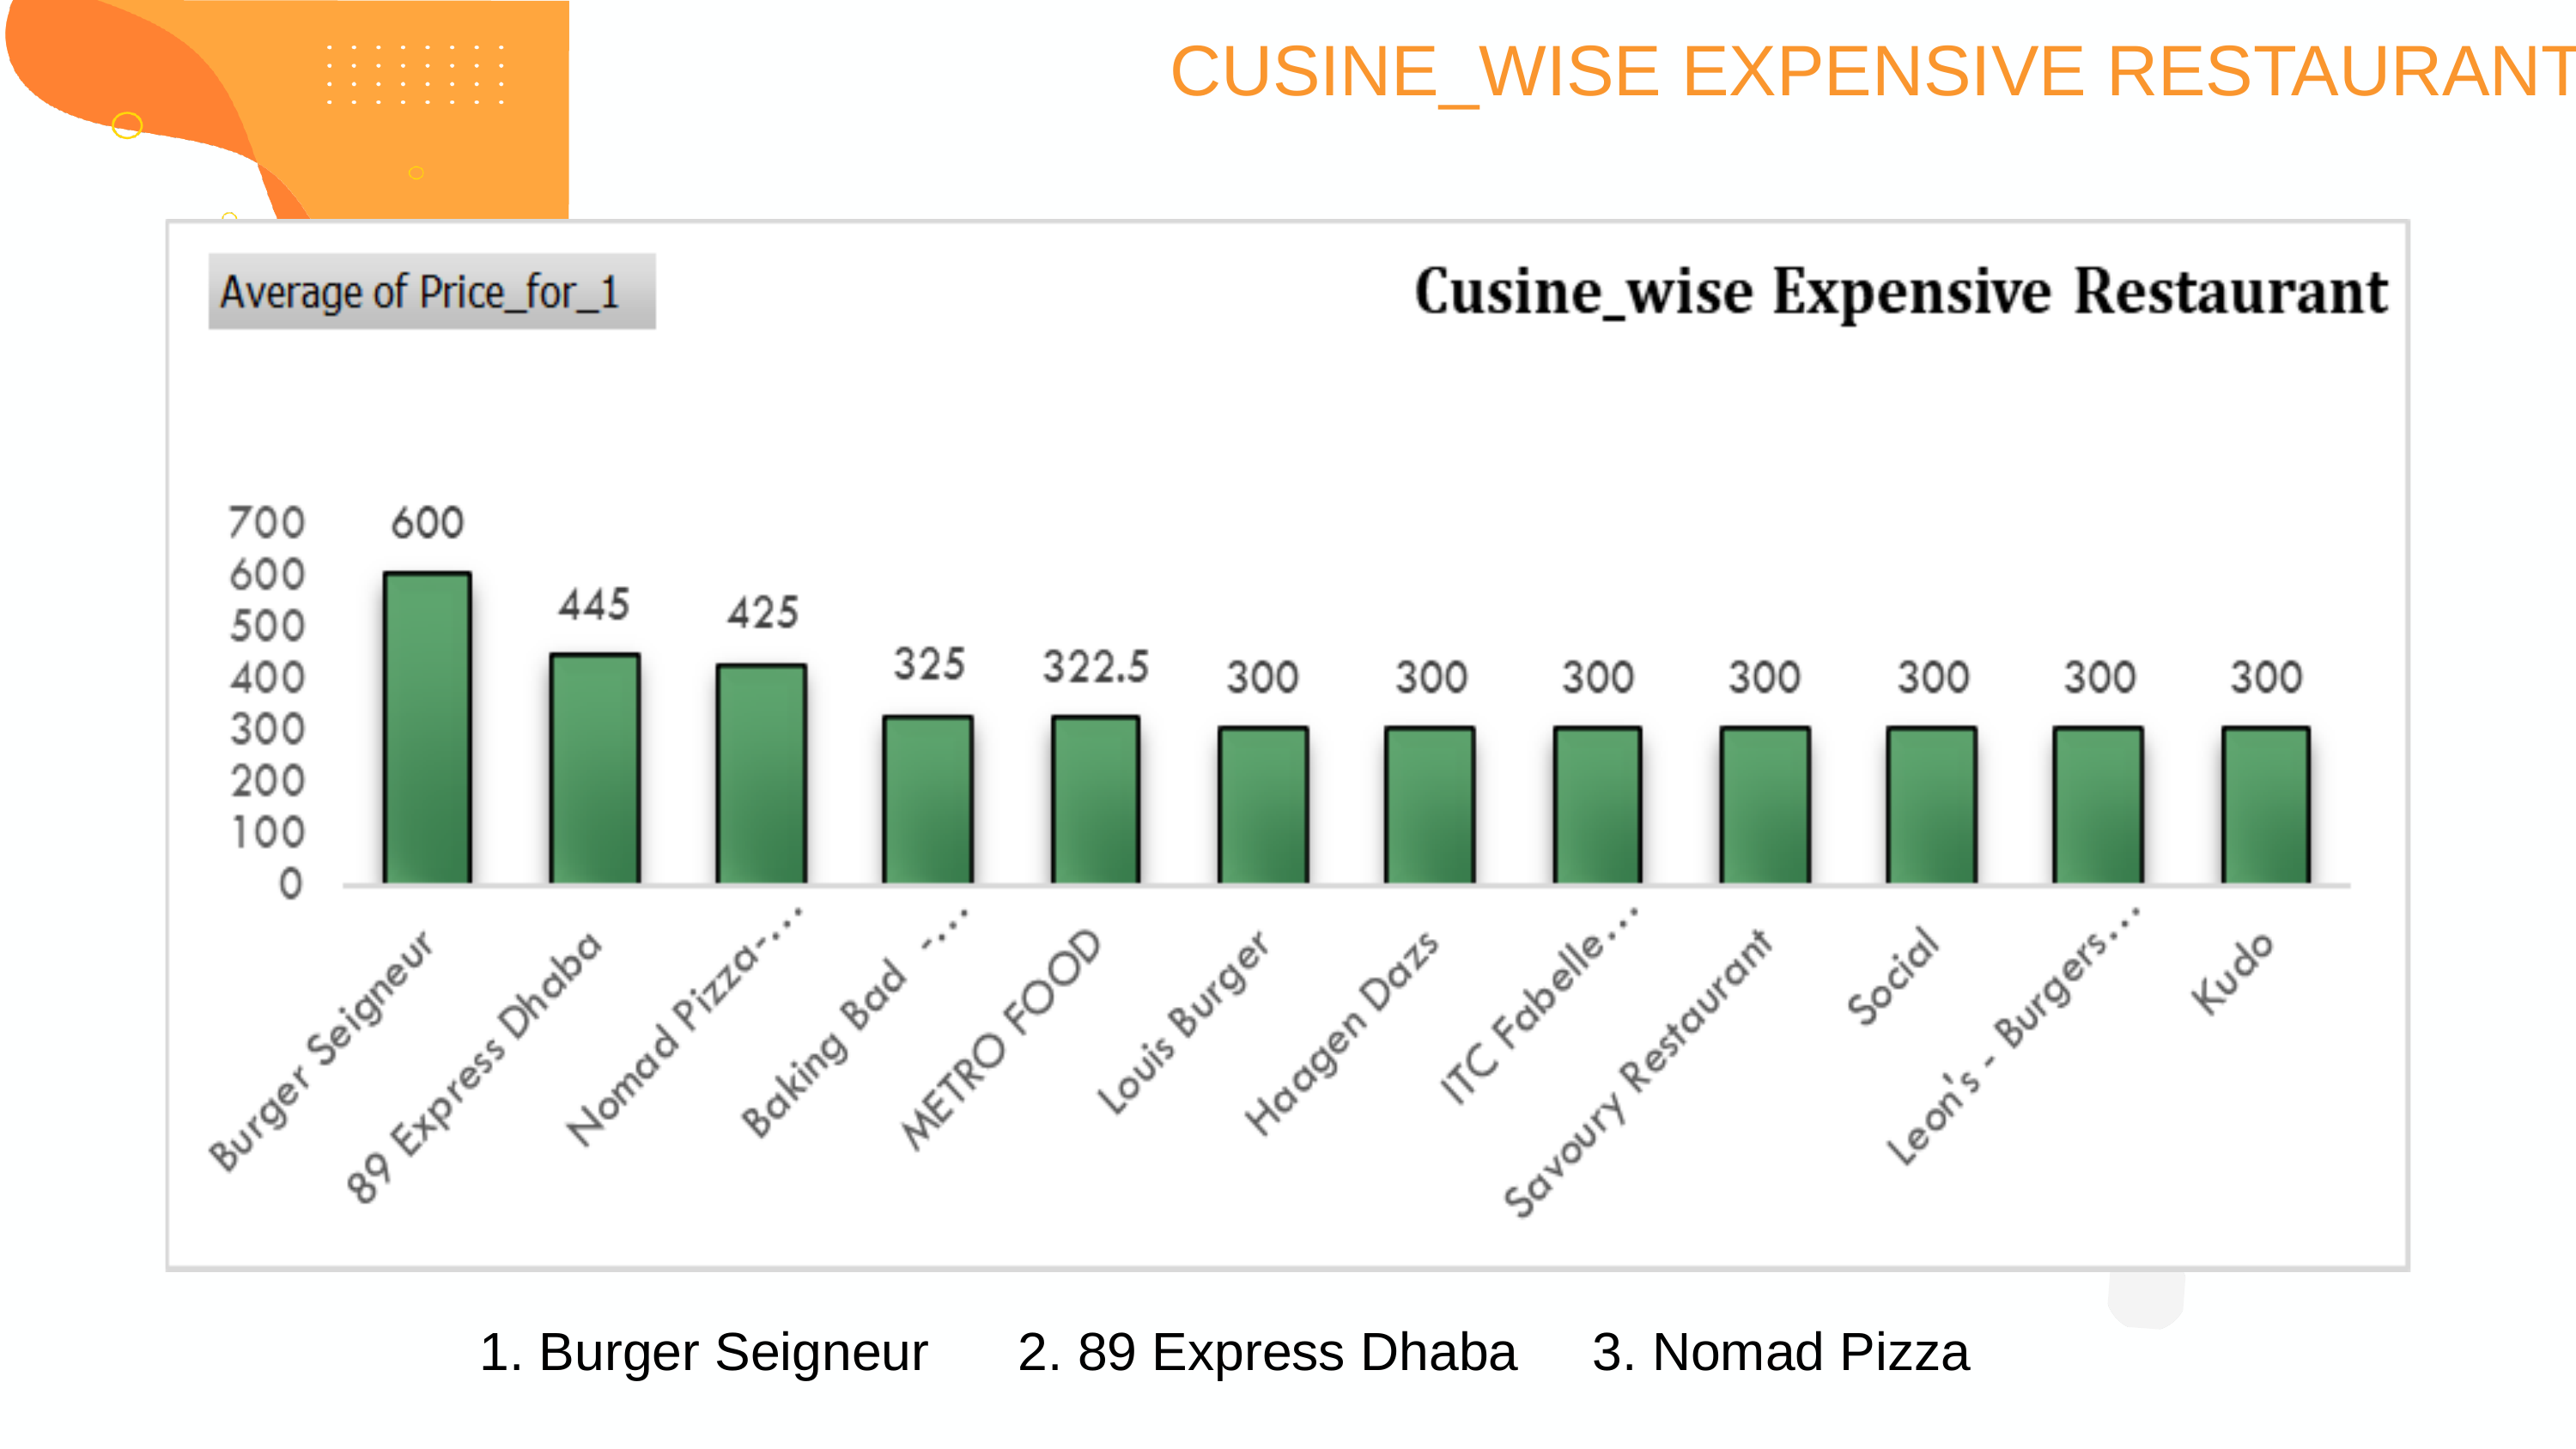

CUSINE_WISE EXPENSIVE RESTAURANT

1. Burger Seigneur      2. 89 Express Dhaba     3. Nomad Pizza